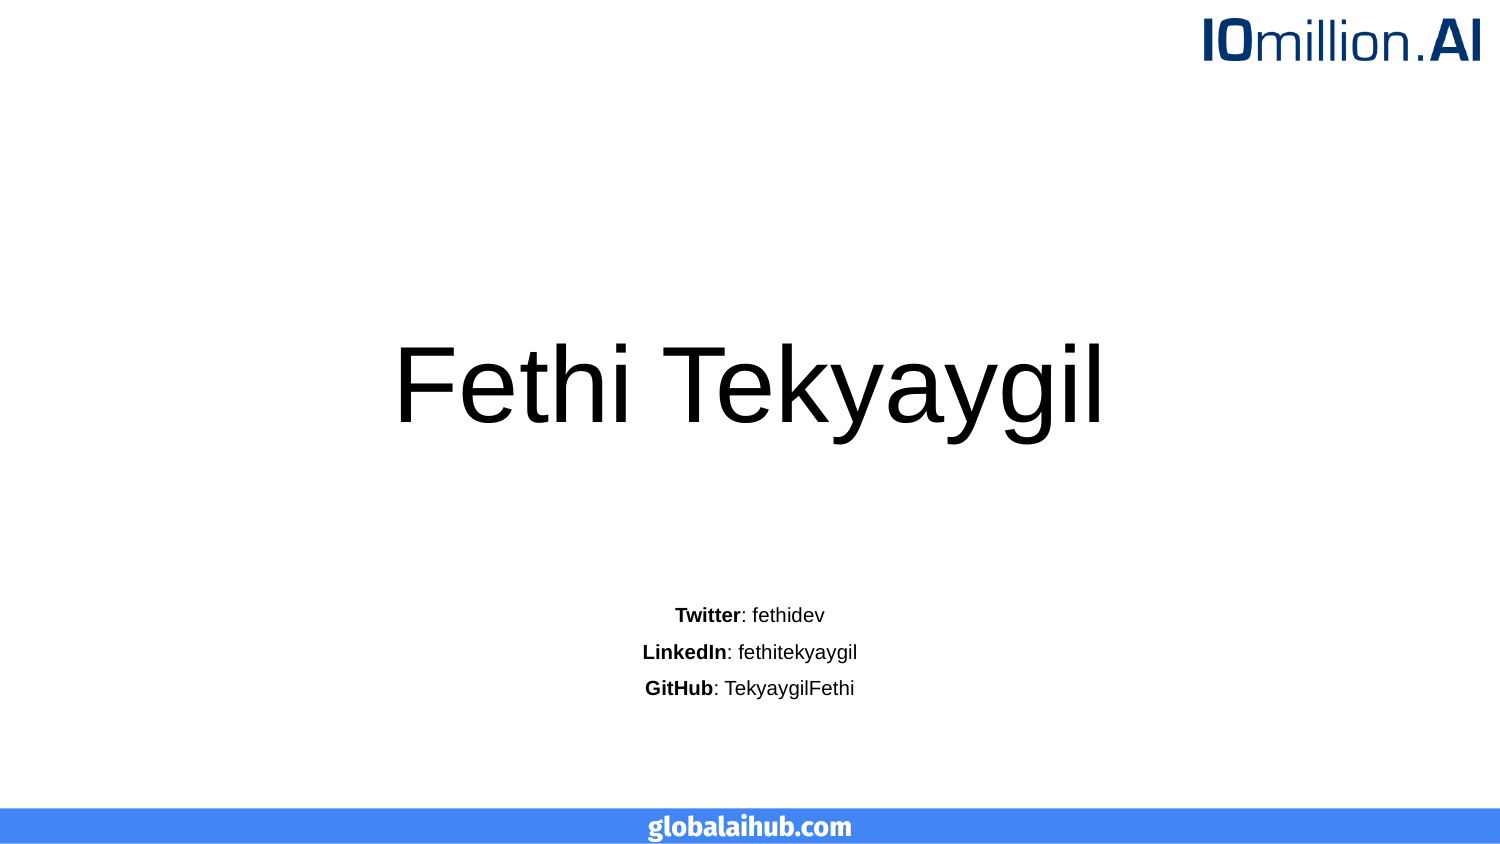

# Fethi Tekyaygil
Twitter: fethidev
LinkedIn: fethitekyaygil
GitHub: TekyaygilFethi